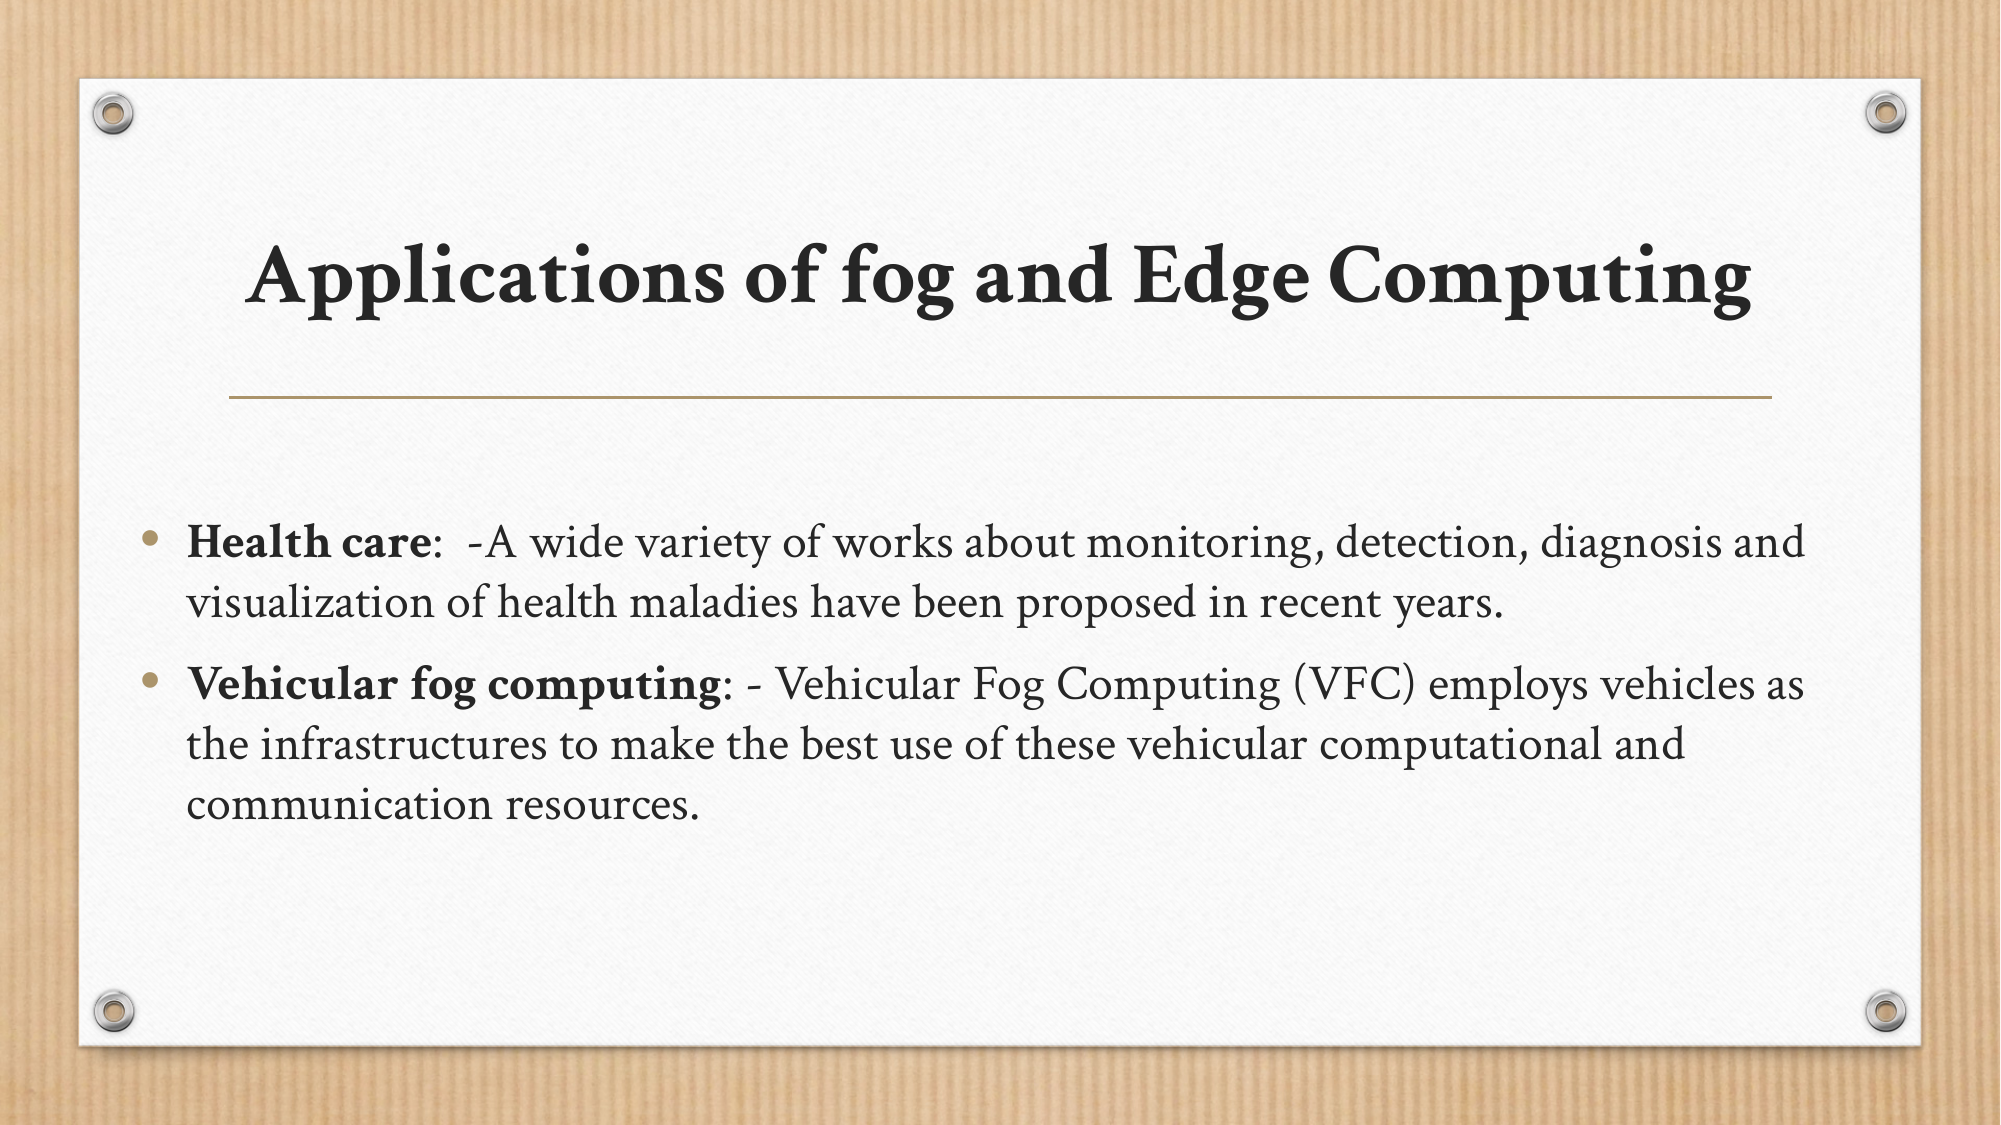

# Applications of fog and Edge Computing
Health care:  -A wide variety of works about monitoring, detection, diagnosis and visualization of health maladies have been proposed in recent years.
Vehicular fog computing: - Vehicular Fog Computing (VFC) employs vehicles as the infrastructures to make the best use of these vehicular computational and communication resources.